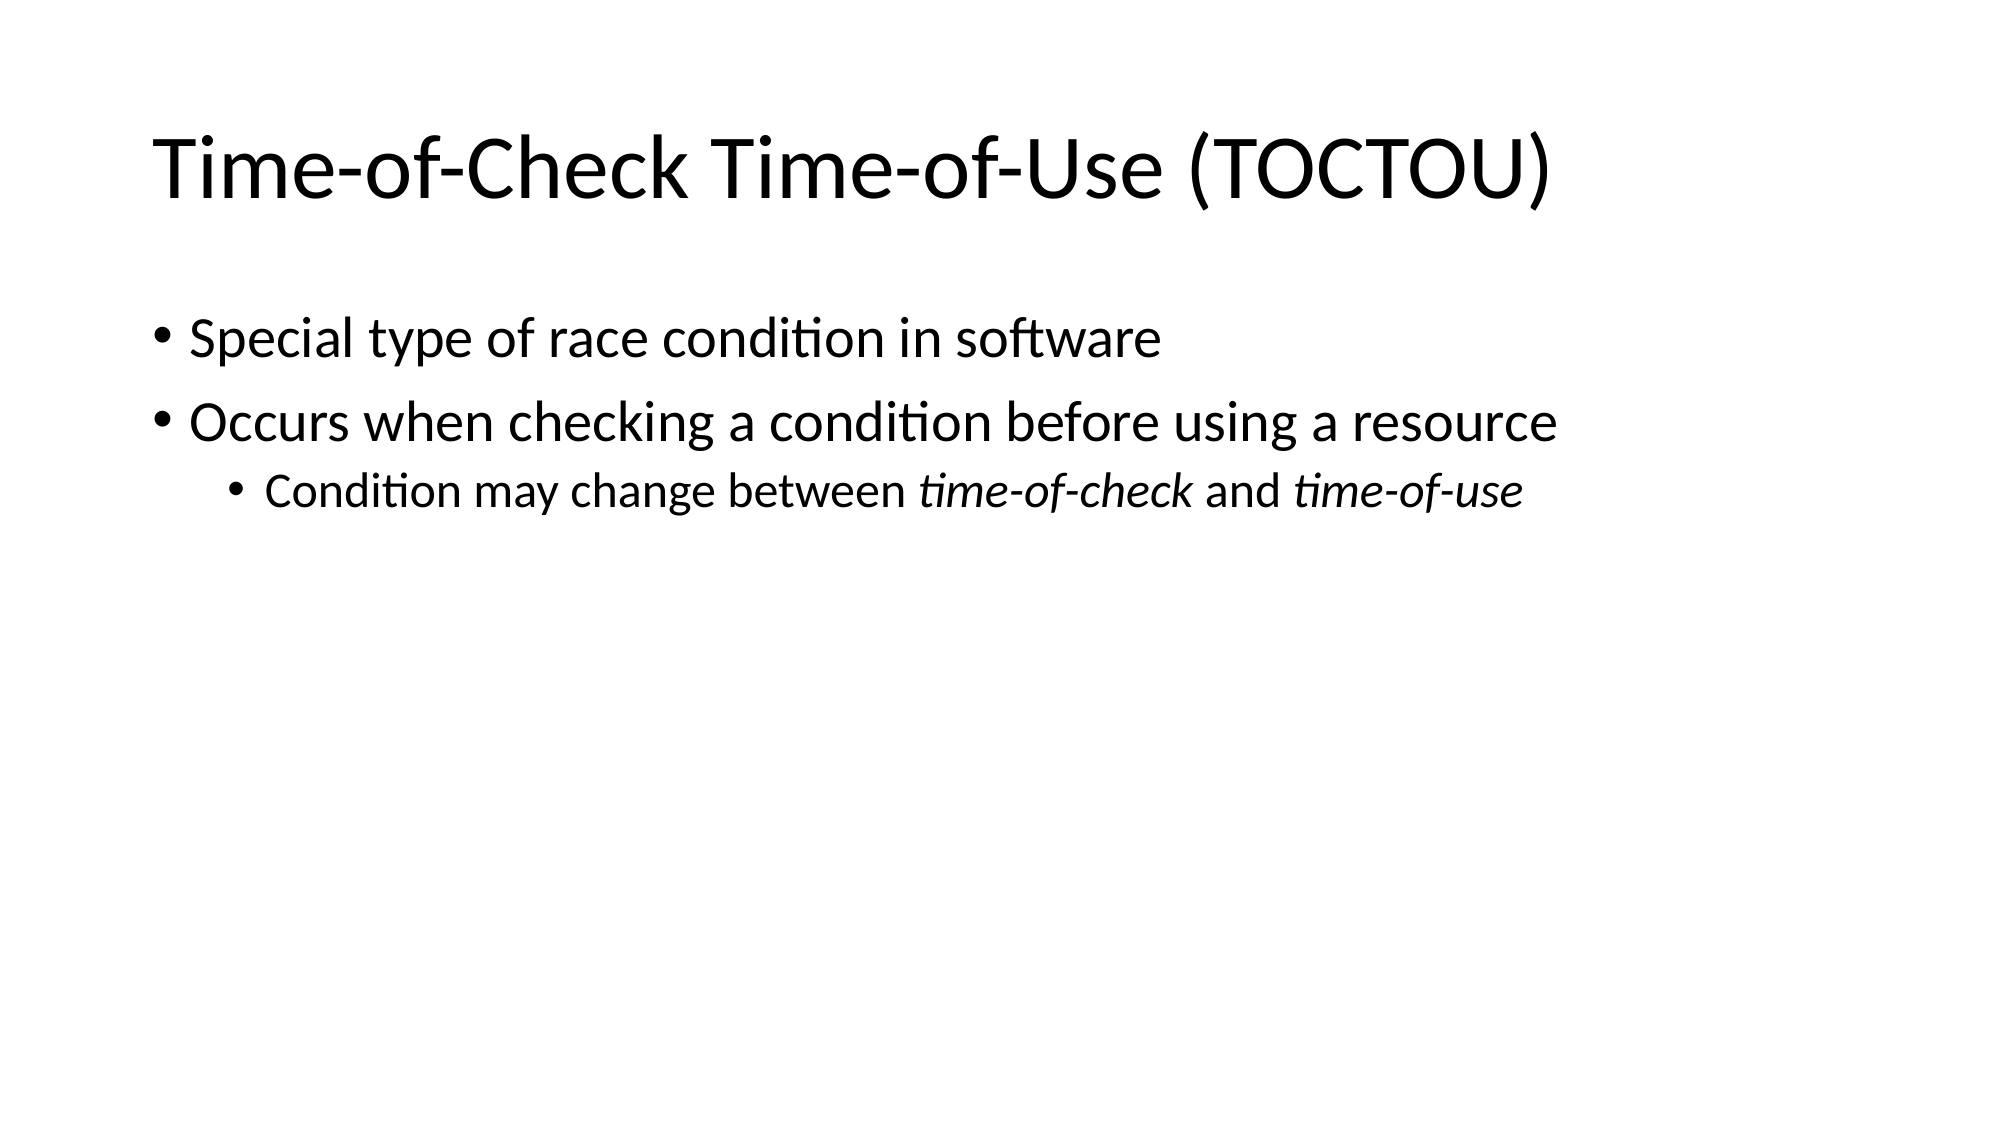

# Time-of-Check Time-of-Use (TOCTOU)
Special type of race condition in software
Occurs when checking a condition before using a resource
Condition may change between time-of-check and time-of-use